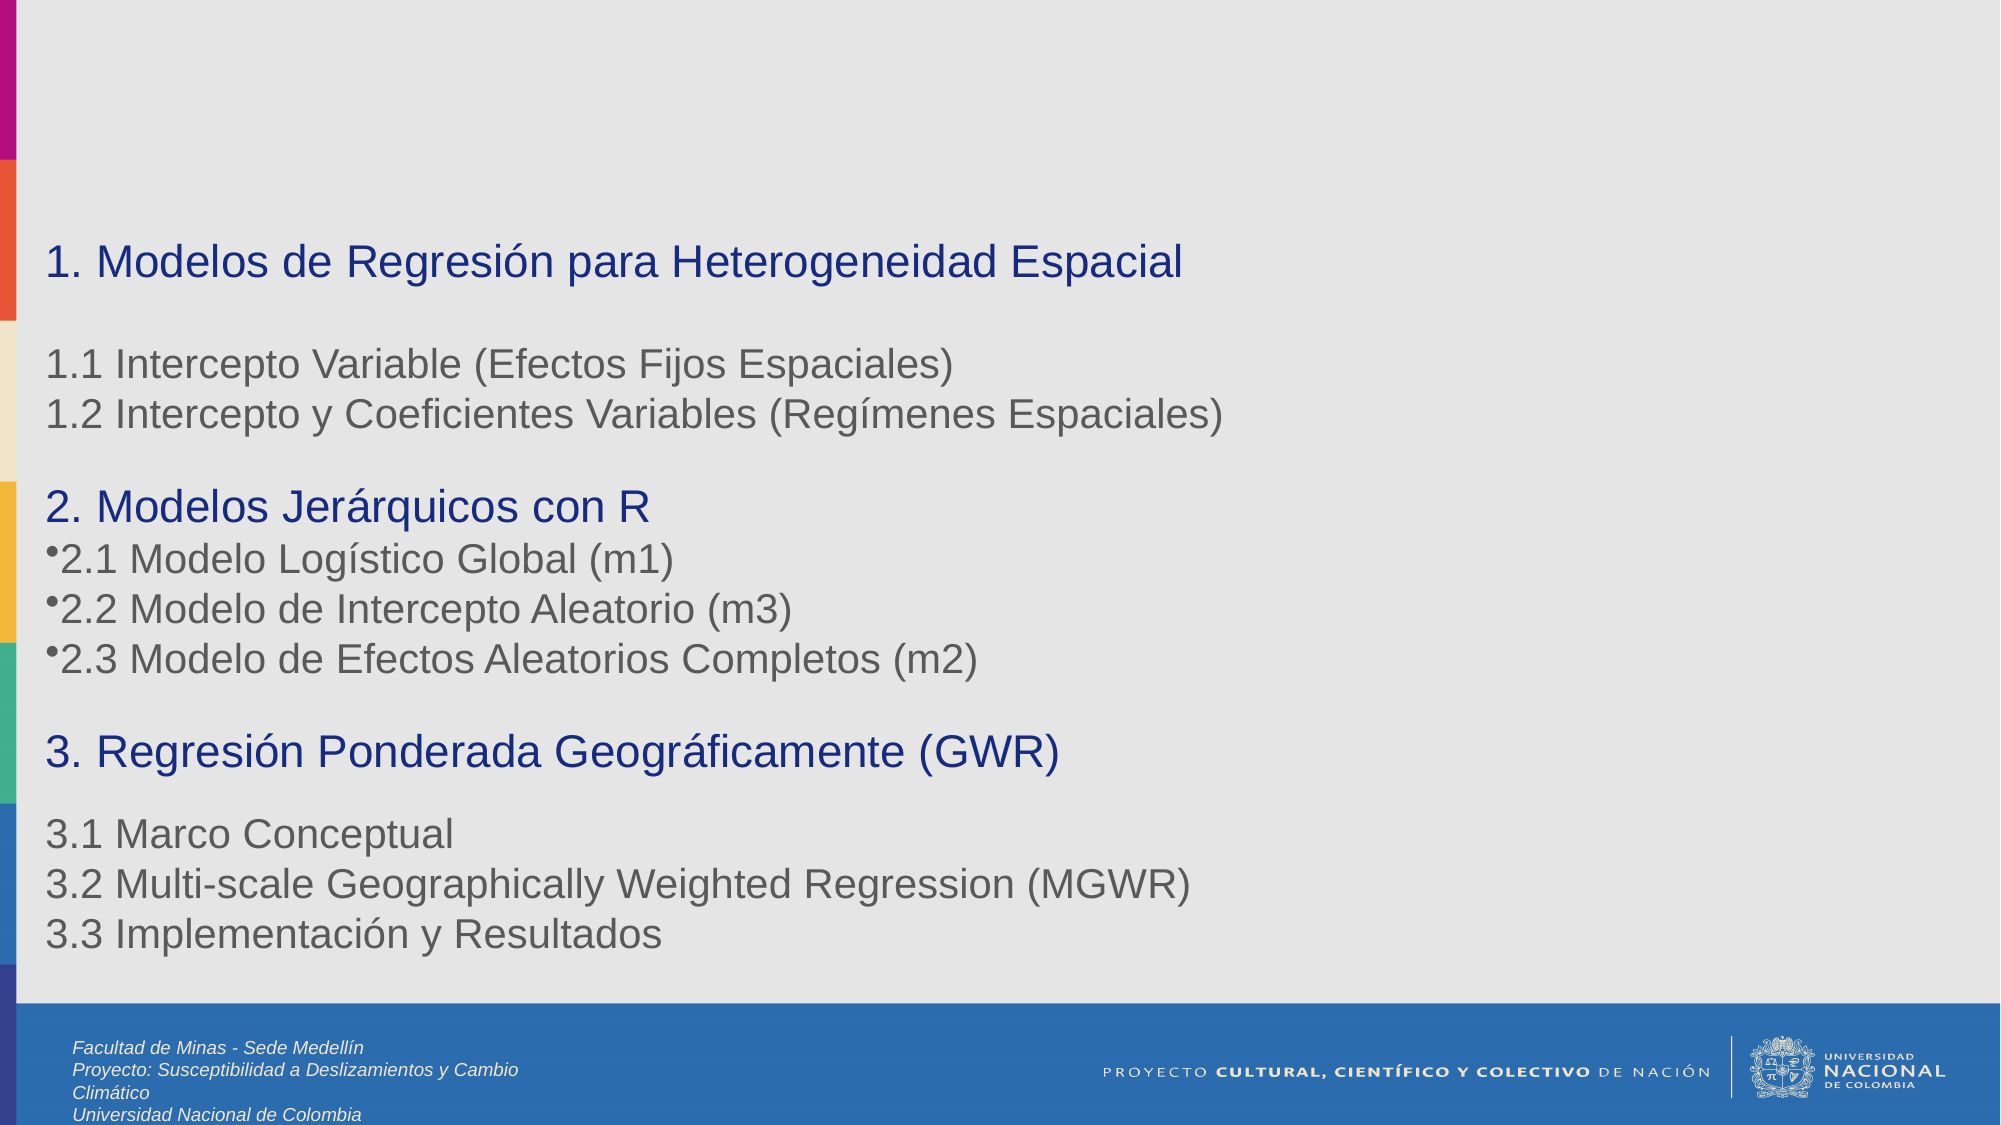

1. Modelos de Regresión para Heterogeneidad Espacial

1.1 Intercepto Variable (Efectos Fijos Espaciales)
1.2 Intercepto y Coeficientes Variables (Regímenes Espaciales)

2. Modelos Jerárquicos con R
2.1 Modelo Logístico Global (m1)
2.2 Modelo de Intercepto Aleatorio (m3)
2.3 Modelo de Efectos Aleatorios Completos (m2)

3. Regresión Ponderada Geográficamente (GWR)

3.1 Marco Conceptual
3.2 Multi-scale Geographically Weighted Regression (MGWR)
3.3 Implementación y Resultados

Facultad de Minas - Sede Medellín
Proyecto: Susceptibilidad a Deslizamientos y Cambio Climático
Universidad Nacional de Colombia